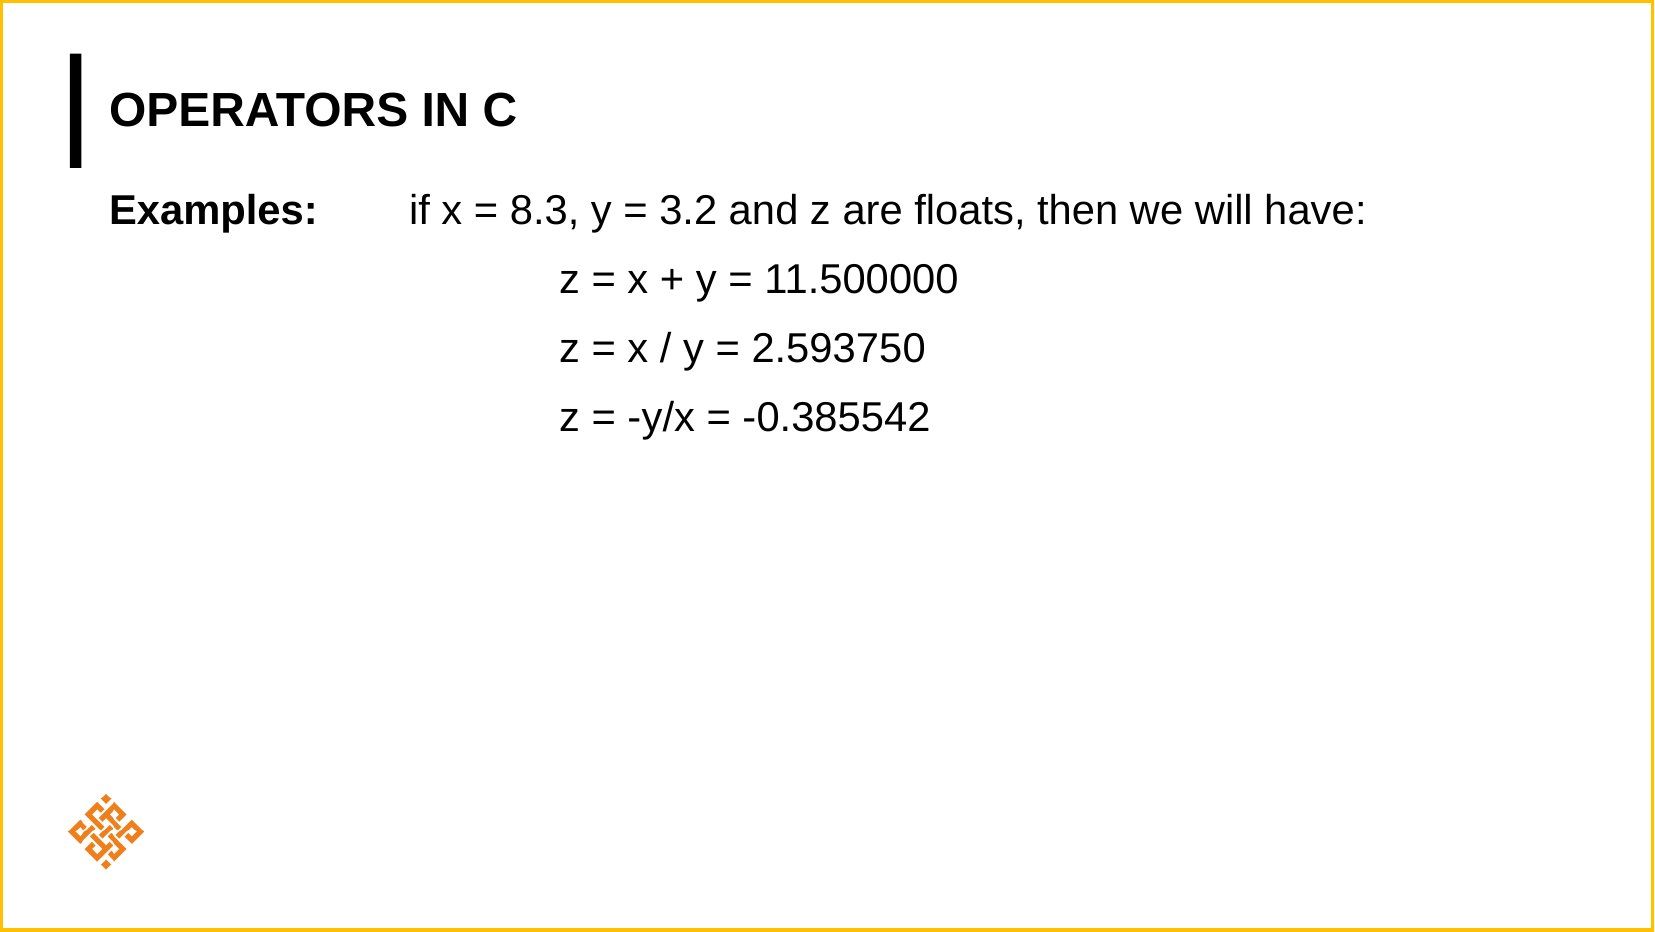

# Operators in c
Examples:	if x = 8.3, y = 3.2 and z are floats, then we will have:
			z = x + y = 11.500000
			z = x / y = 2.593750
			z = -y/x = -0.385542